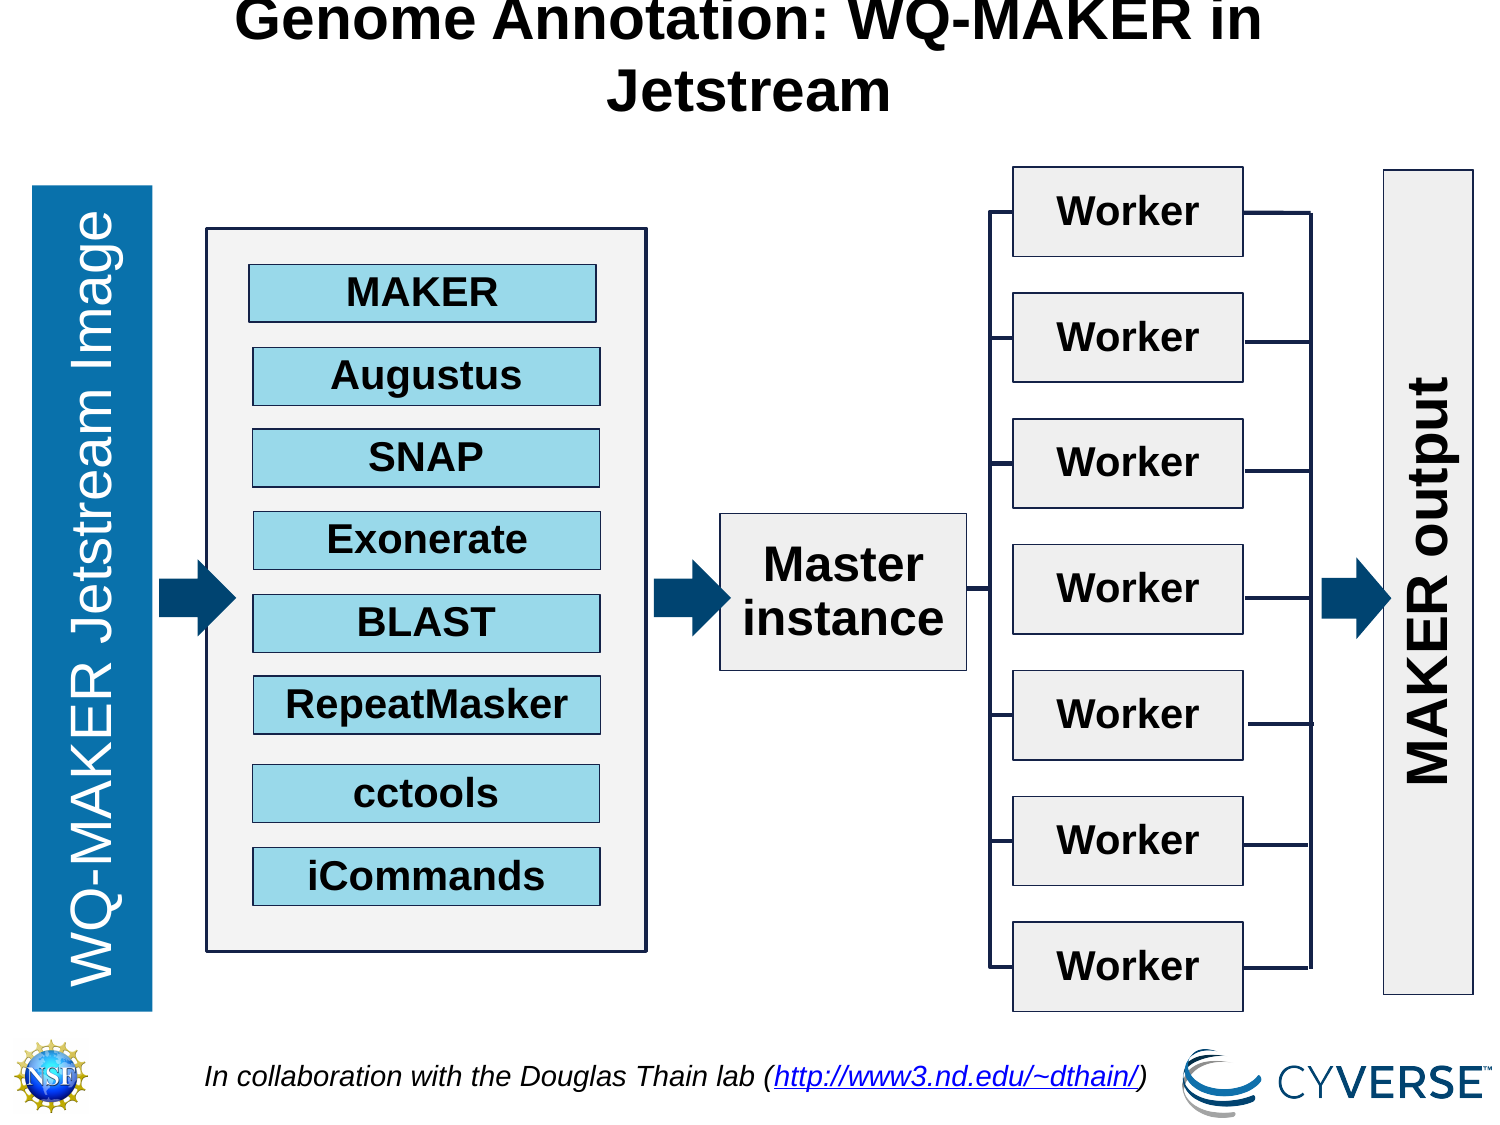

# Genome Annotation: WQ-MAKER in Jetstream

Worker

MAKER

Worker

Augustus

Worker

SNAP

Exonerate
Master instance

MAKER output
WQ-MAKER Jetstream Image

Worker

BLAST

Worker
RepeatMasker
cctools

Worker
iCommands

Worker
In collaboration with the Douglas Thain lab (http://www3.nd.edu/~dthain/)